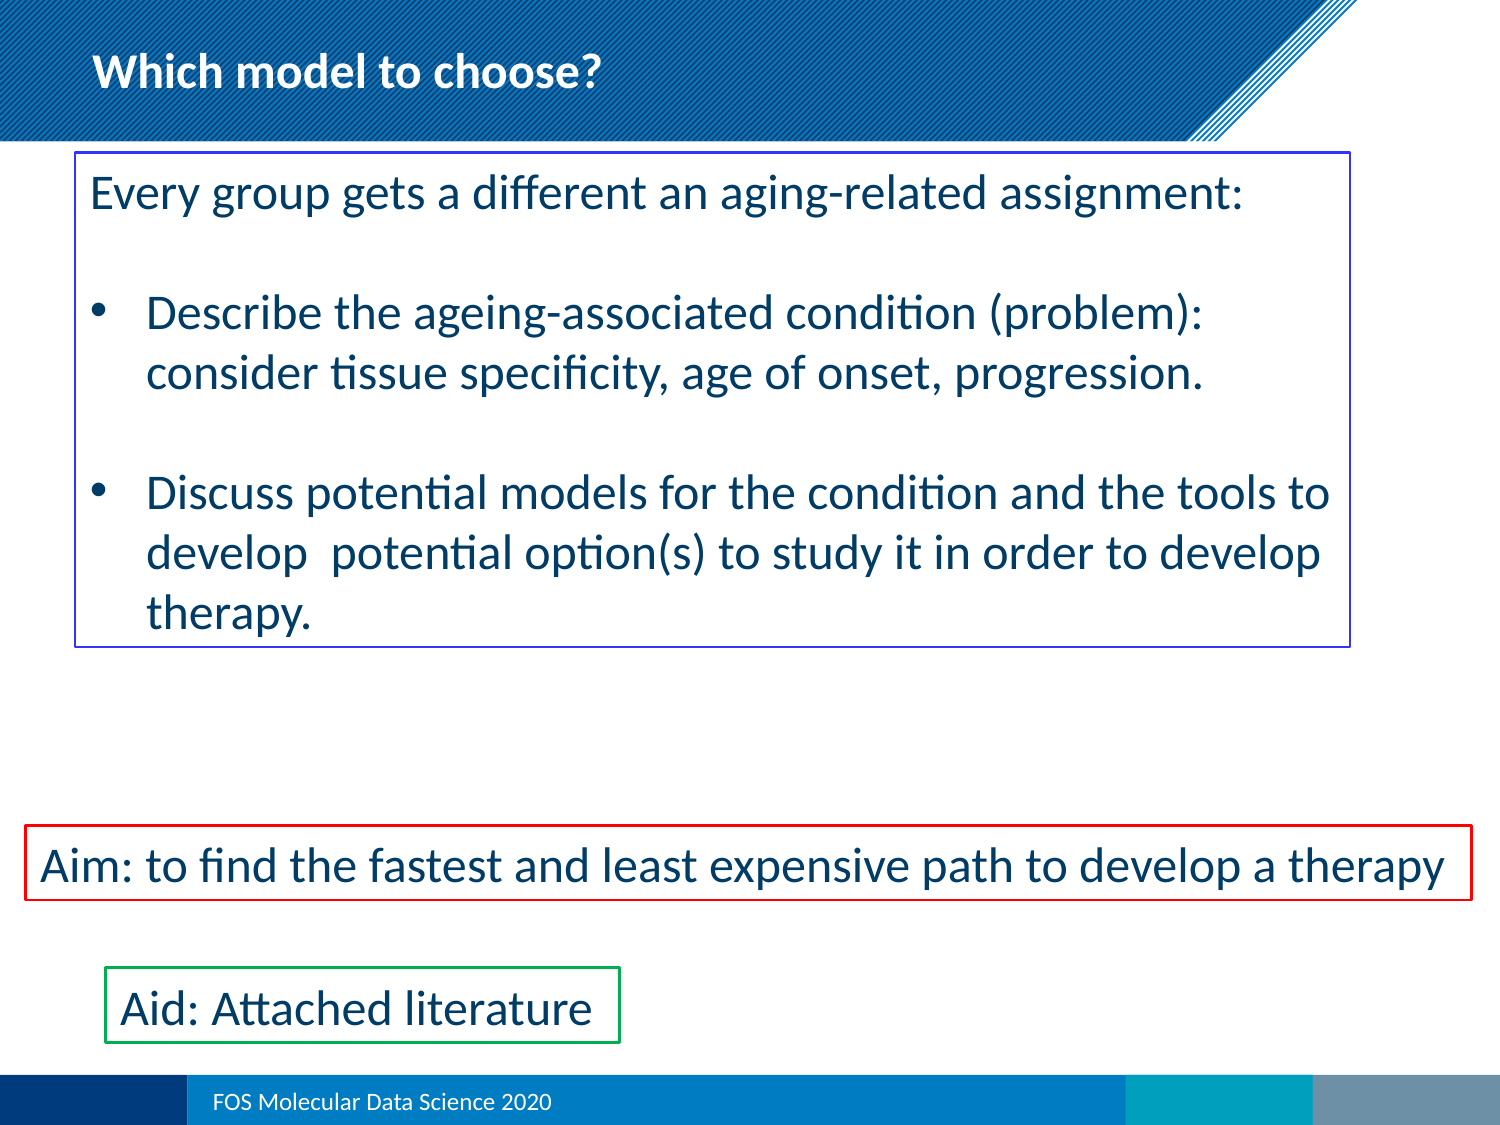

Which model to choose?
Every group gets a different an aging-related assignment:

Describe the ageing-associated condition (problem): consider tissue specificity, age of onset, progression.

Discuss potential models for the condition and the tools to develop  potential option(s) to study it in order to develop therapy.
Aim: to find the fastest and least expensive path to develop a therapy
Aid: Attached literature
FOS Molecular Data Science 2020